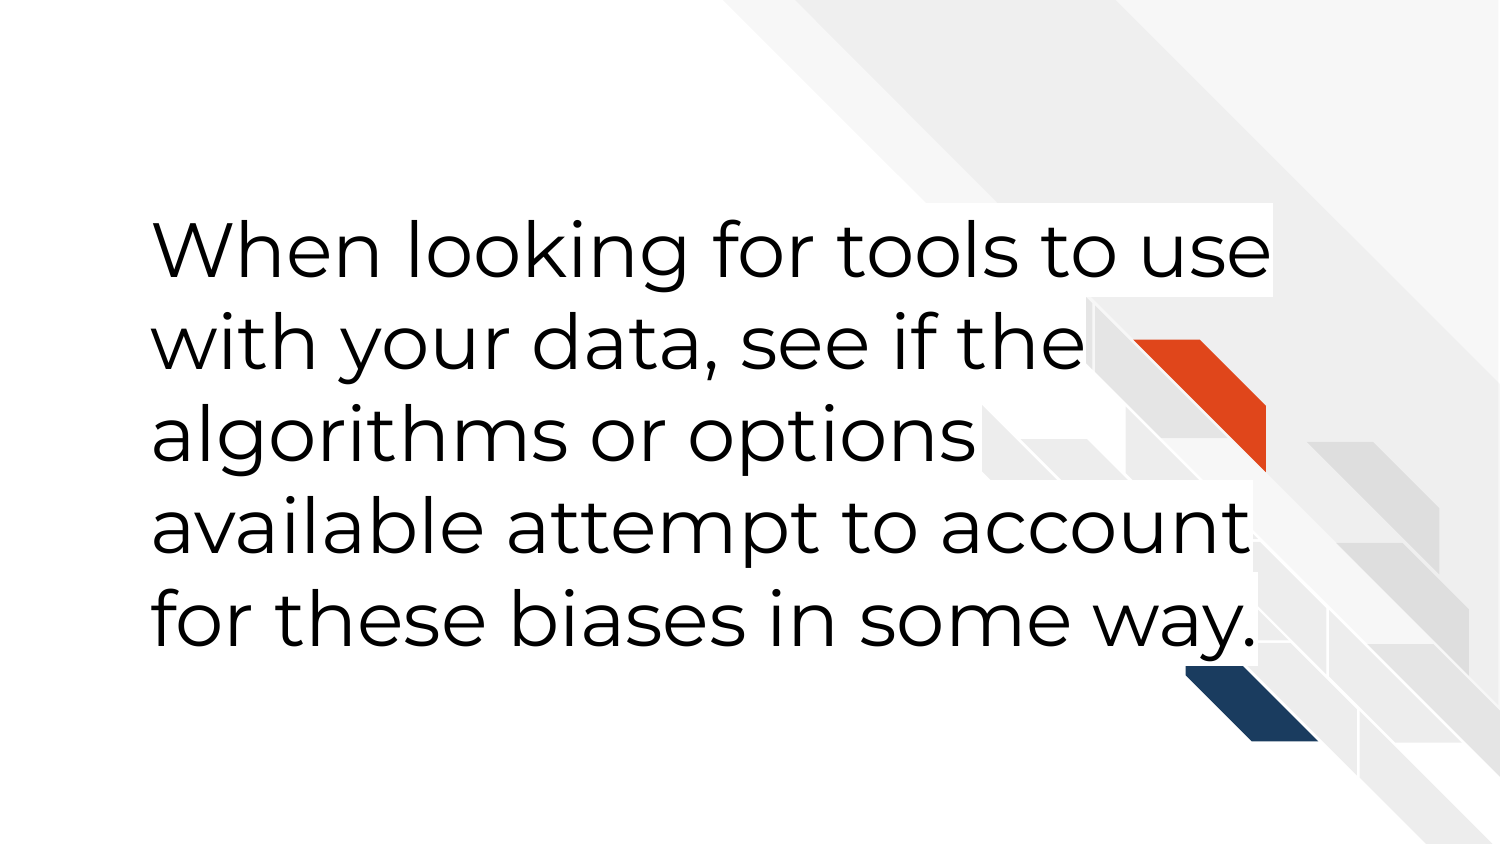

# When looking for tools to use with your data, see if the algorithms or options available attempt to account for these biases in some way.